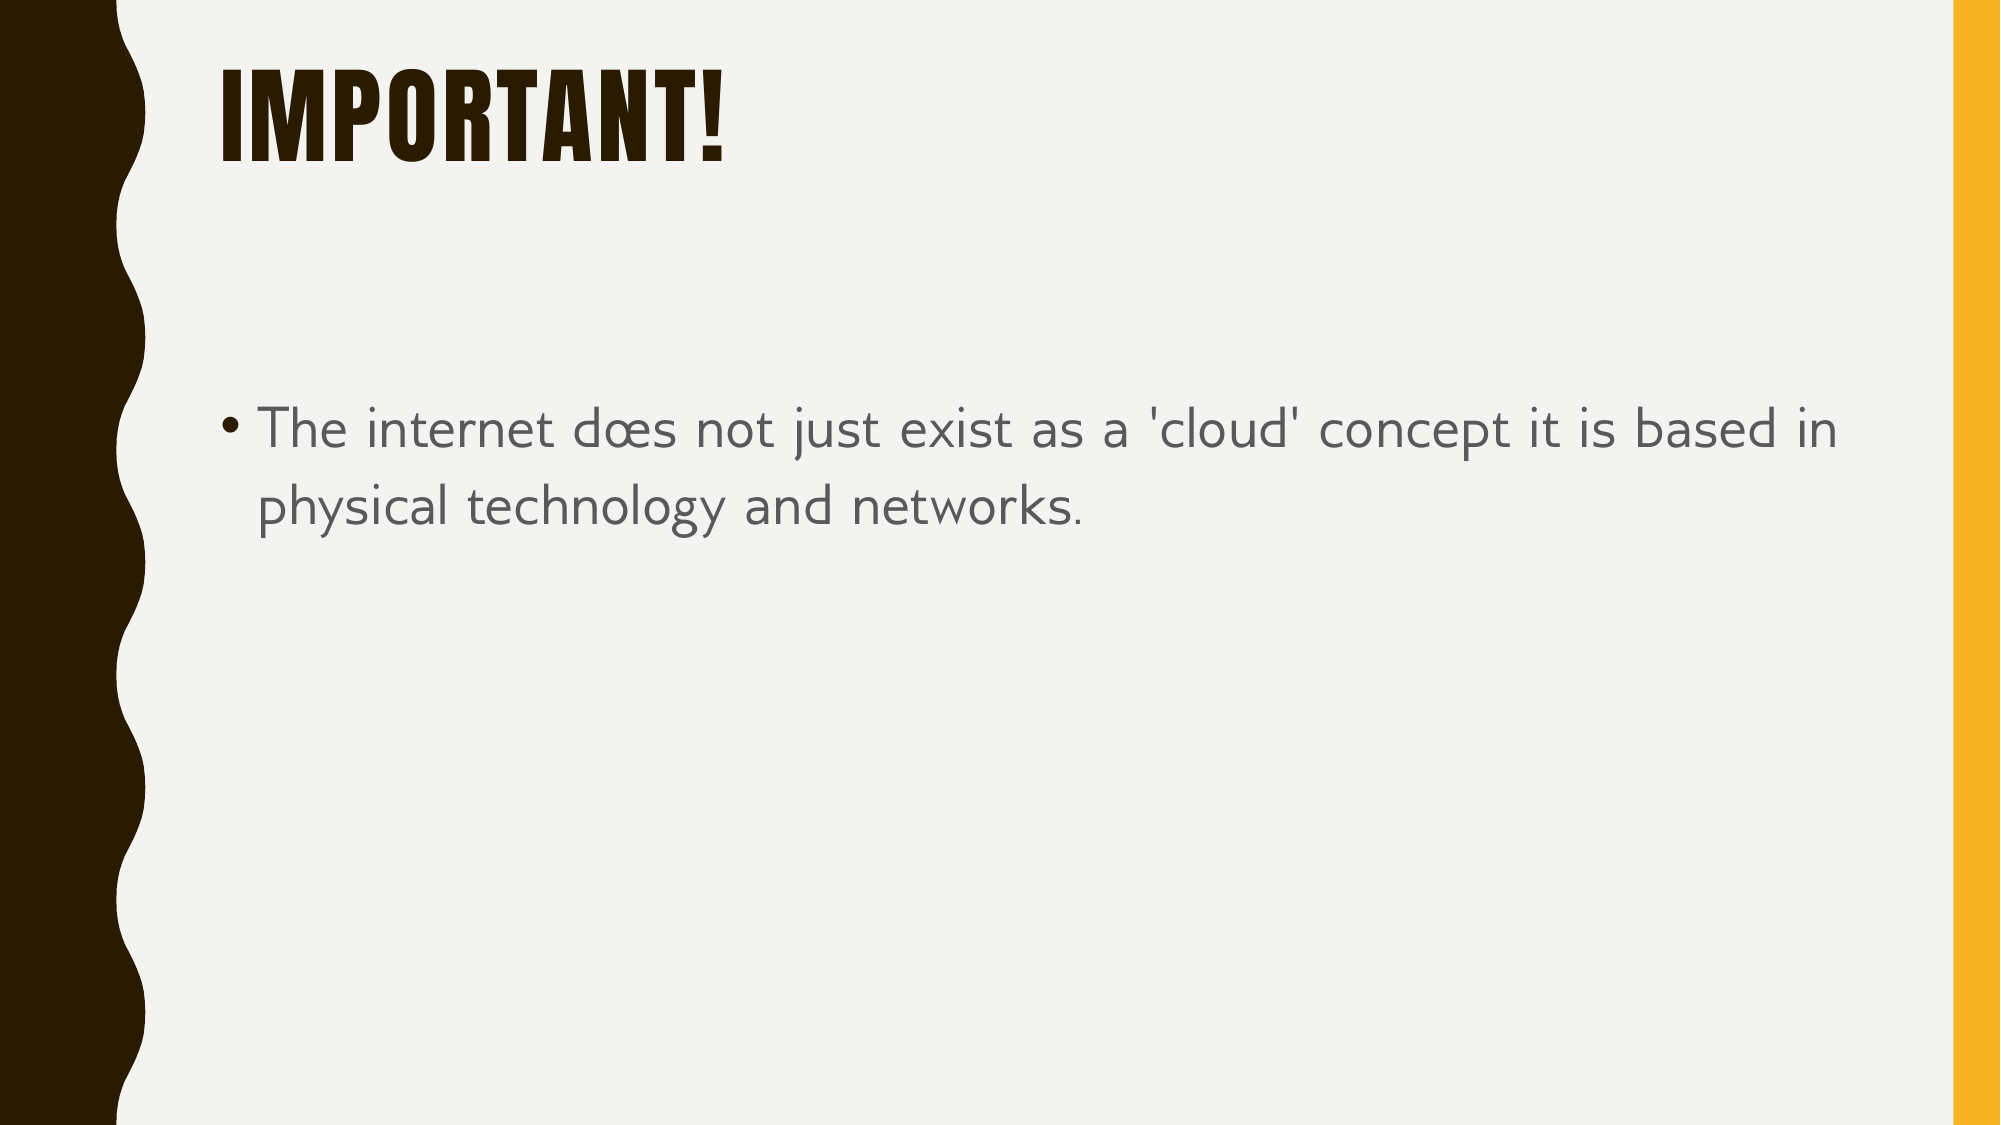

# Important!
The internet does not just exist as a 'cloud' concept it is based in physical technology and networks.